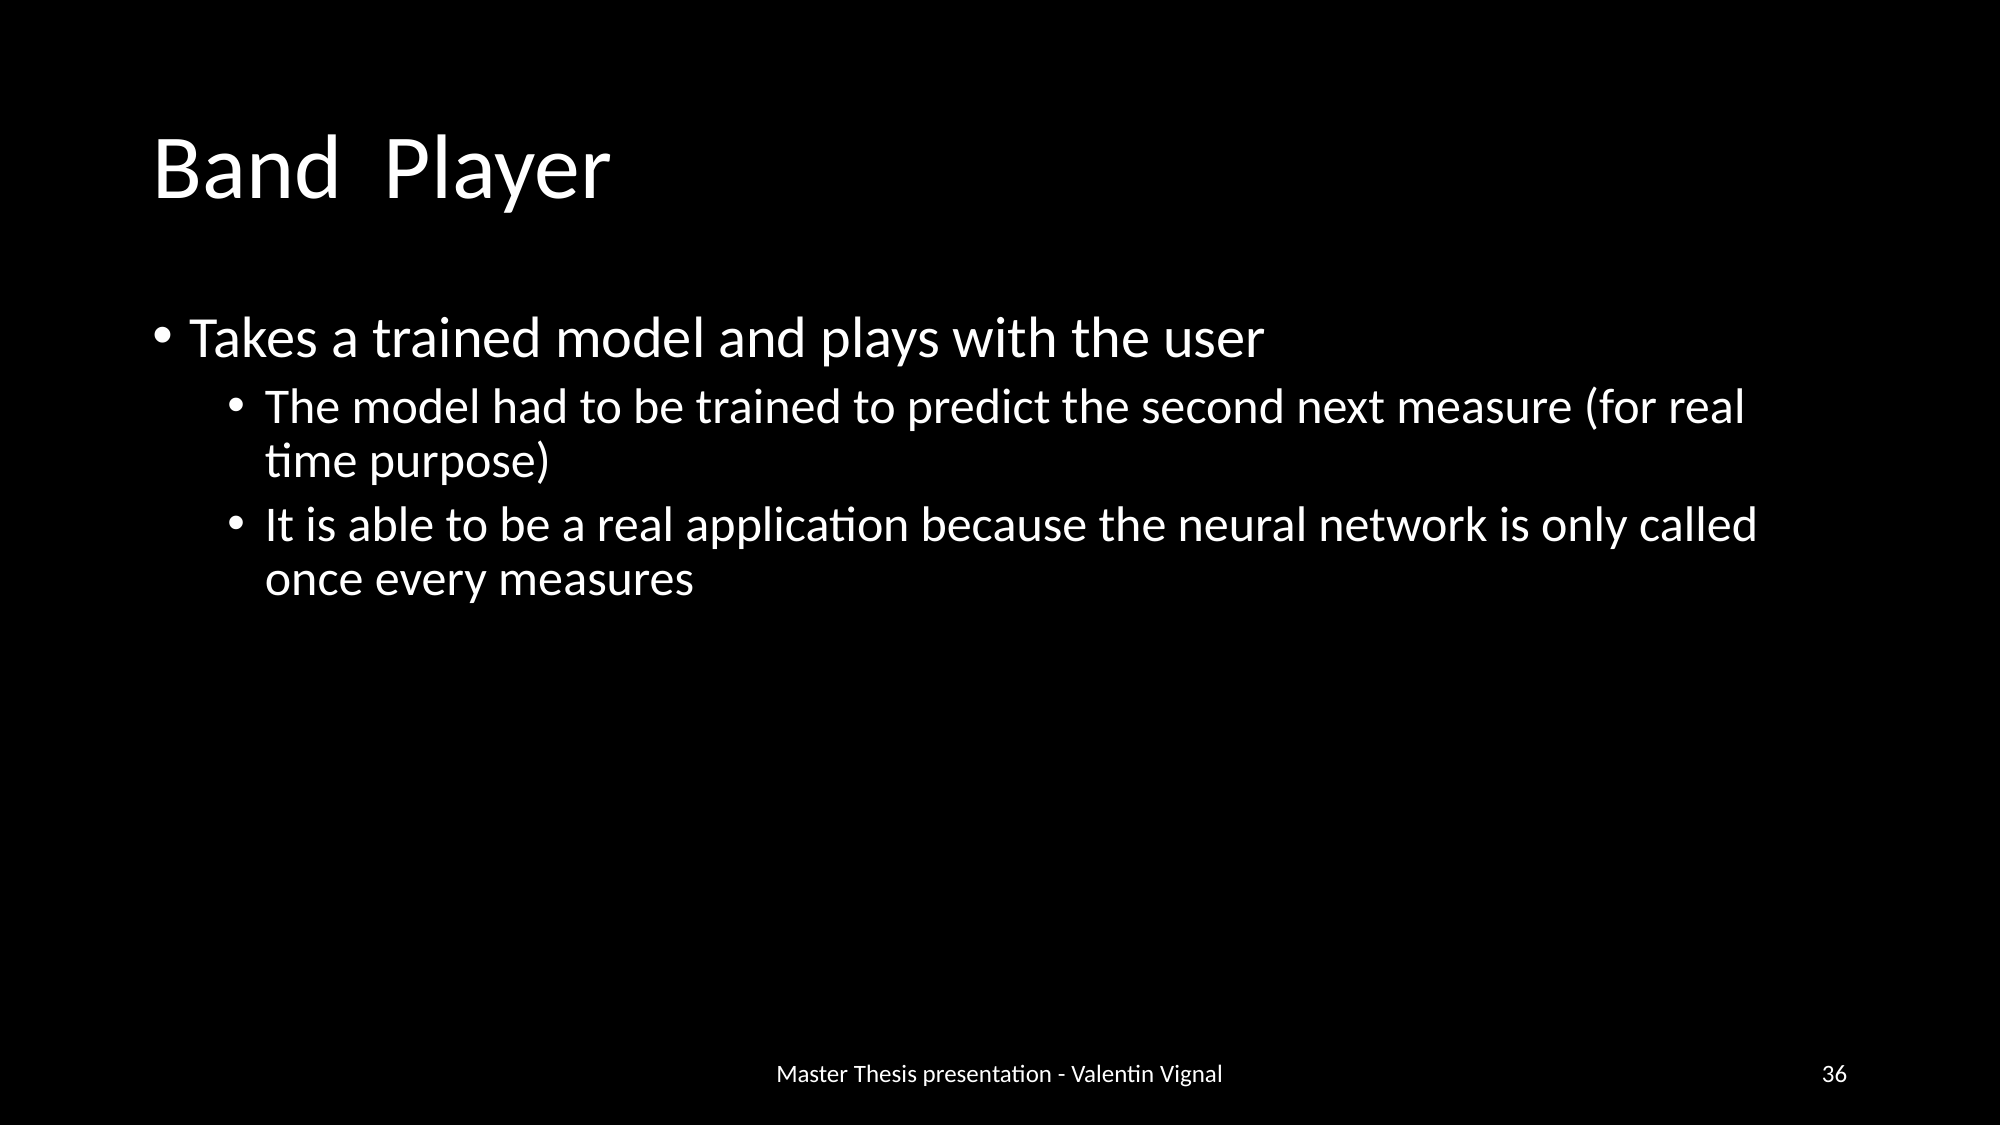

# Band  Player
Takes a trained model and plays with the user
The model had to be trained to predict the second next measure (for real time purpose)
It is able to be a real application because the neural network is only called once every measures
Master Thesis presentation - Valentin Vignal
36